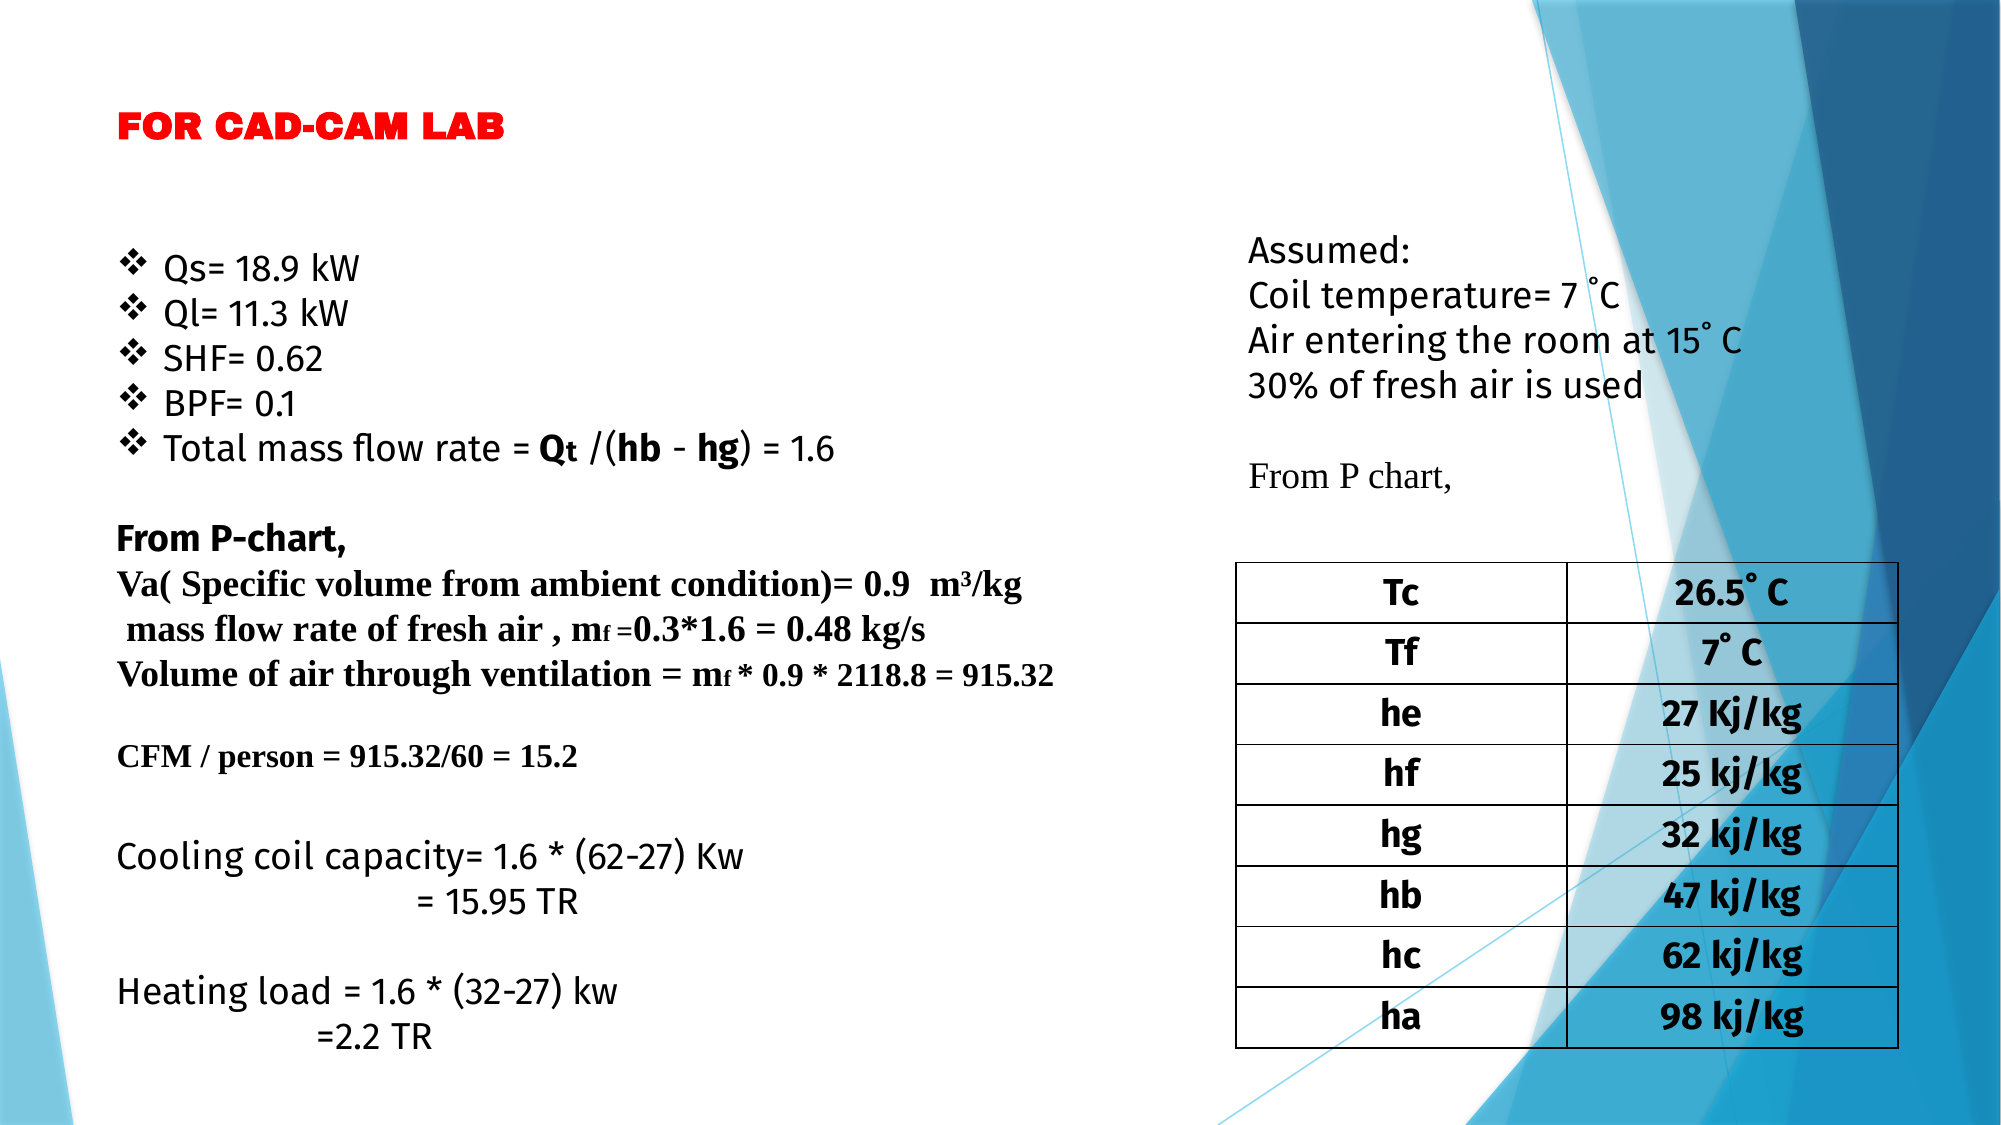

FOR CAD-CAM LAB
Assumed:
Coil temperature= 7 ˚C
Air entering the room at 15˚ C
30% of fresh air is used

From P chart,

Qs= 18.9 kW
Ql= 11.3 kW
SHF= 0.62
BPF= 0.1
Total mass flow rate = Qt /(hb - hg) = 1.6

From P-chart,
Va( Specific volume from ambient condition)= 0.9  m³/kg
 mass flow rate of fresh air , mf =0.3*1.6 = 0.48 kg/s
Volume of air through ventilation = mf * 0.9 * 2118.8 = 915.32

CFM / person = 915.32/60 = 15.2

| Tc | 26.5˚ C |
| --- | --- |
| Tf | 7˚ C |
| he | 27 Kj/kg |
| hf | 25 kj/kg |
| hg | 32 kj/kg |
| hb | 47 kj/kg |
| hc | 62 kj/kg |
| ha | 98 kj/kg |
Cooling coil capacity= 1.6 * (62-27) Kw
                              = 15.95 TR

Heating load = 1.6 * (32-27) kw
                    =2.2 TR